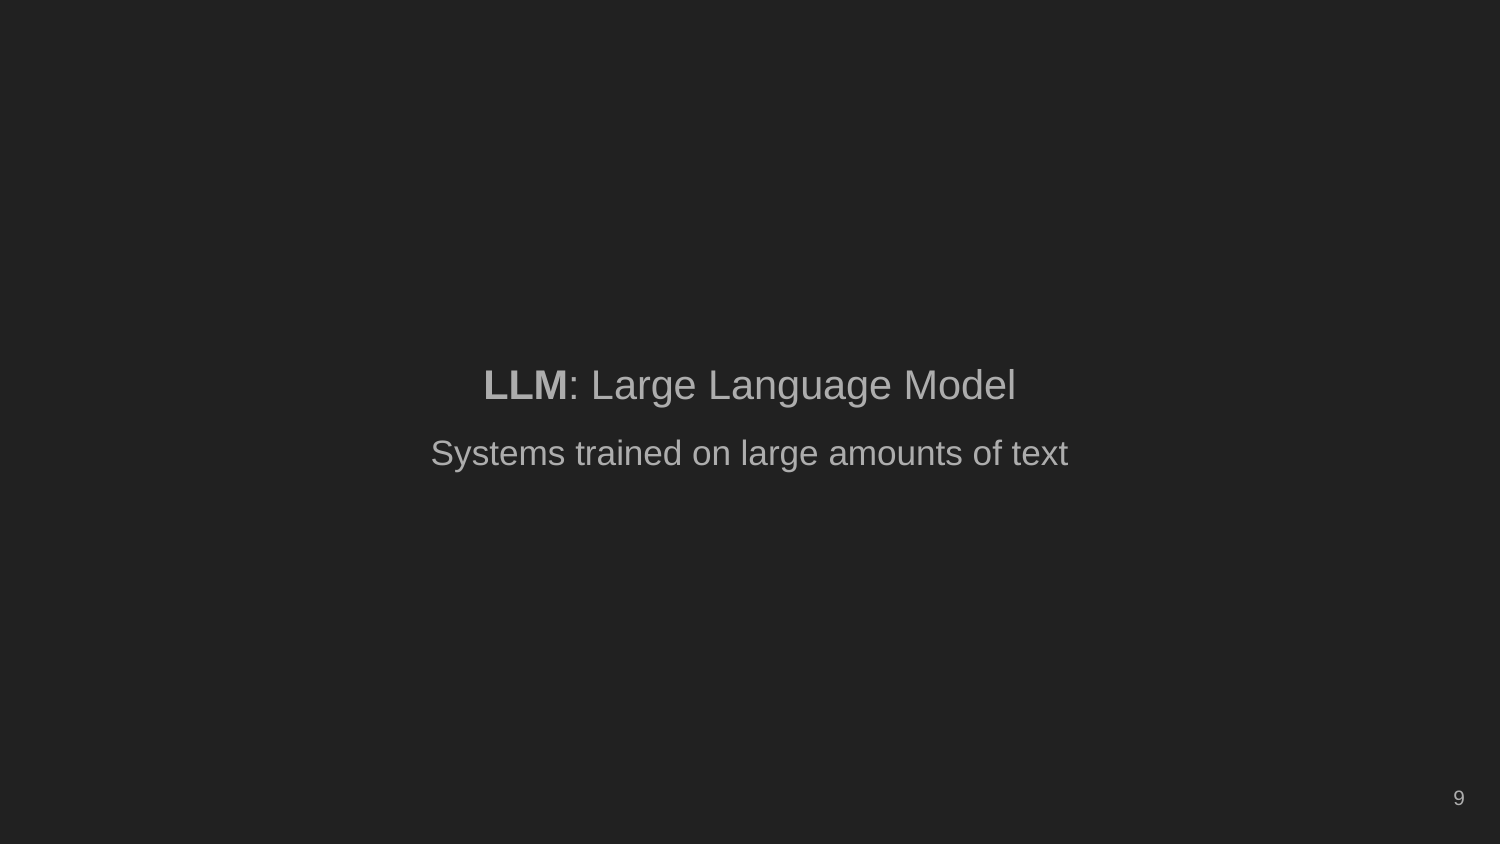

LLM: Large Language Model
Systems trained on large amounts of text

9